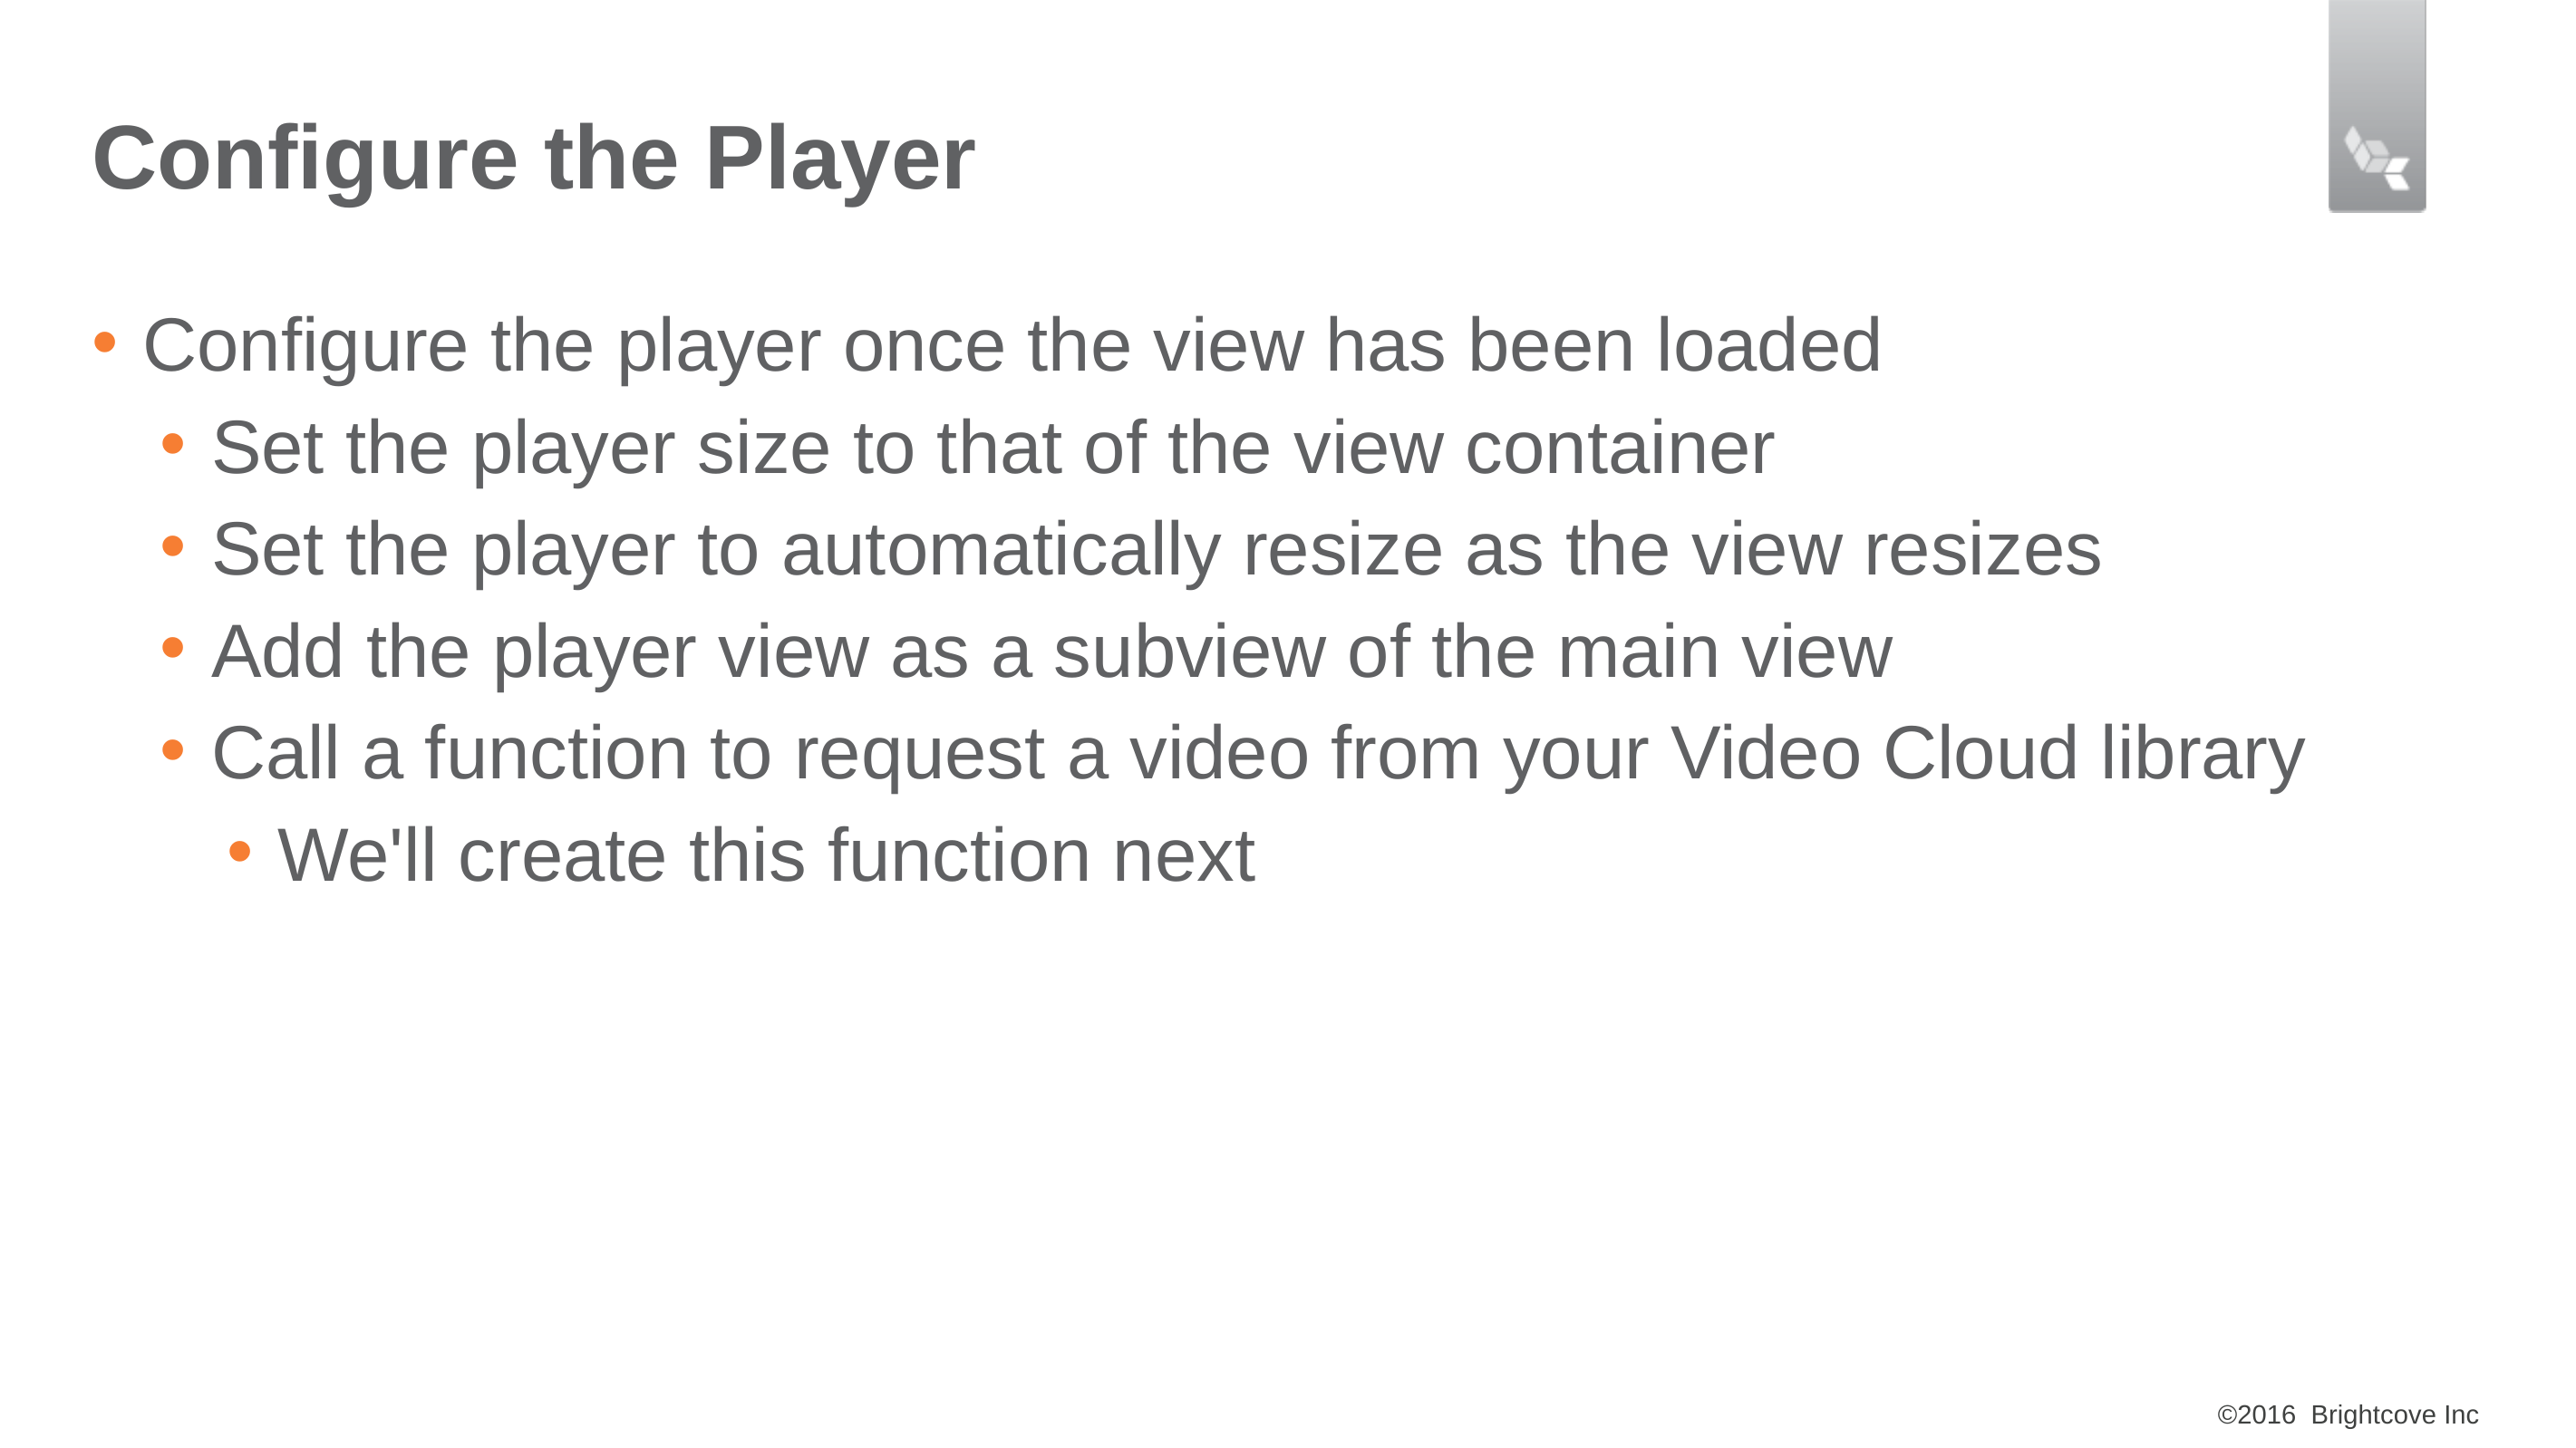

# Configure the Player
Configure the player once the view has been loaded
Set the player size to that of the view container
Set the player to automatically resize as the view resizes
Add the player view as a subview of the main view
Call a function to request a video from your Video Cloud library
We'll create this function next
30